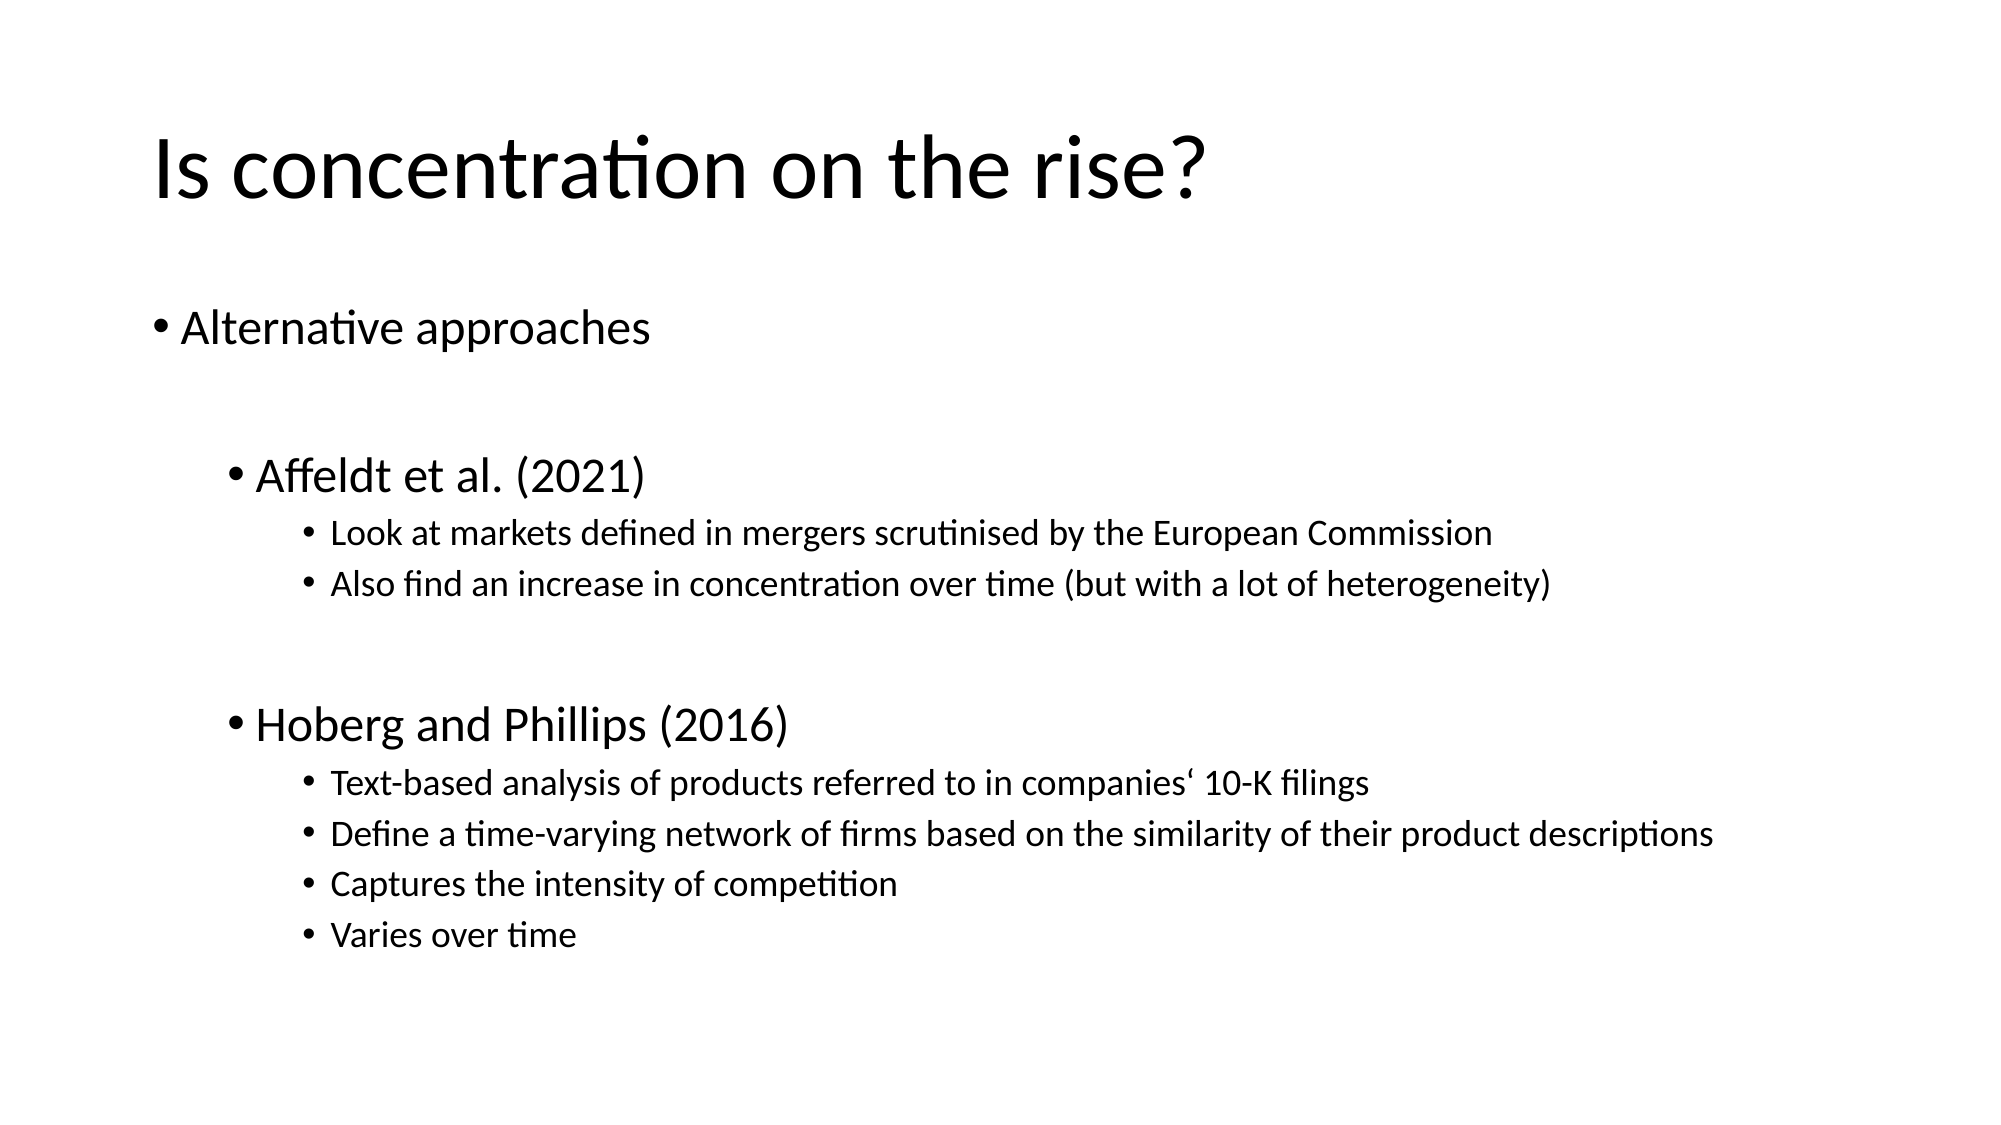

# Is concentration on the rise?
Alternative approaches

Affeldt et al. (2021)
Look at markets defined in mergers scrutinised by the European Commission
Also find an increase in concentration over time (but with a lot of heterogeneity)

Hoberg and Phillips (2016)
Text-based analysis of products referred to in companies‘ 10-K filings
Define a time-varying network of firms based on the similarity of their product descriptions
Captures the intensity of competition
Varies over time